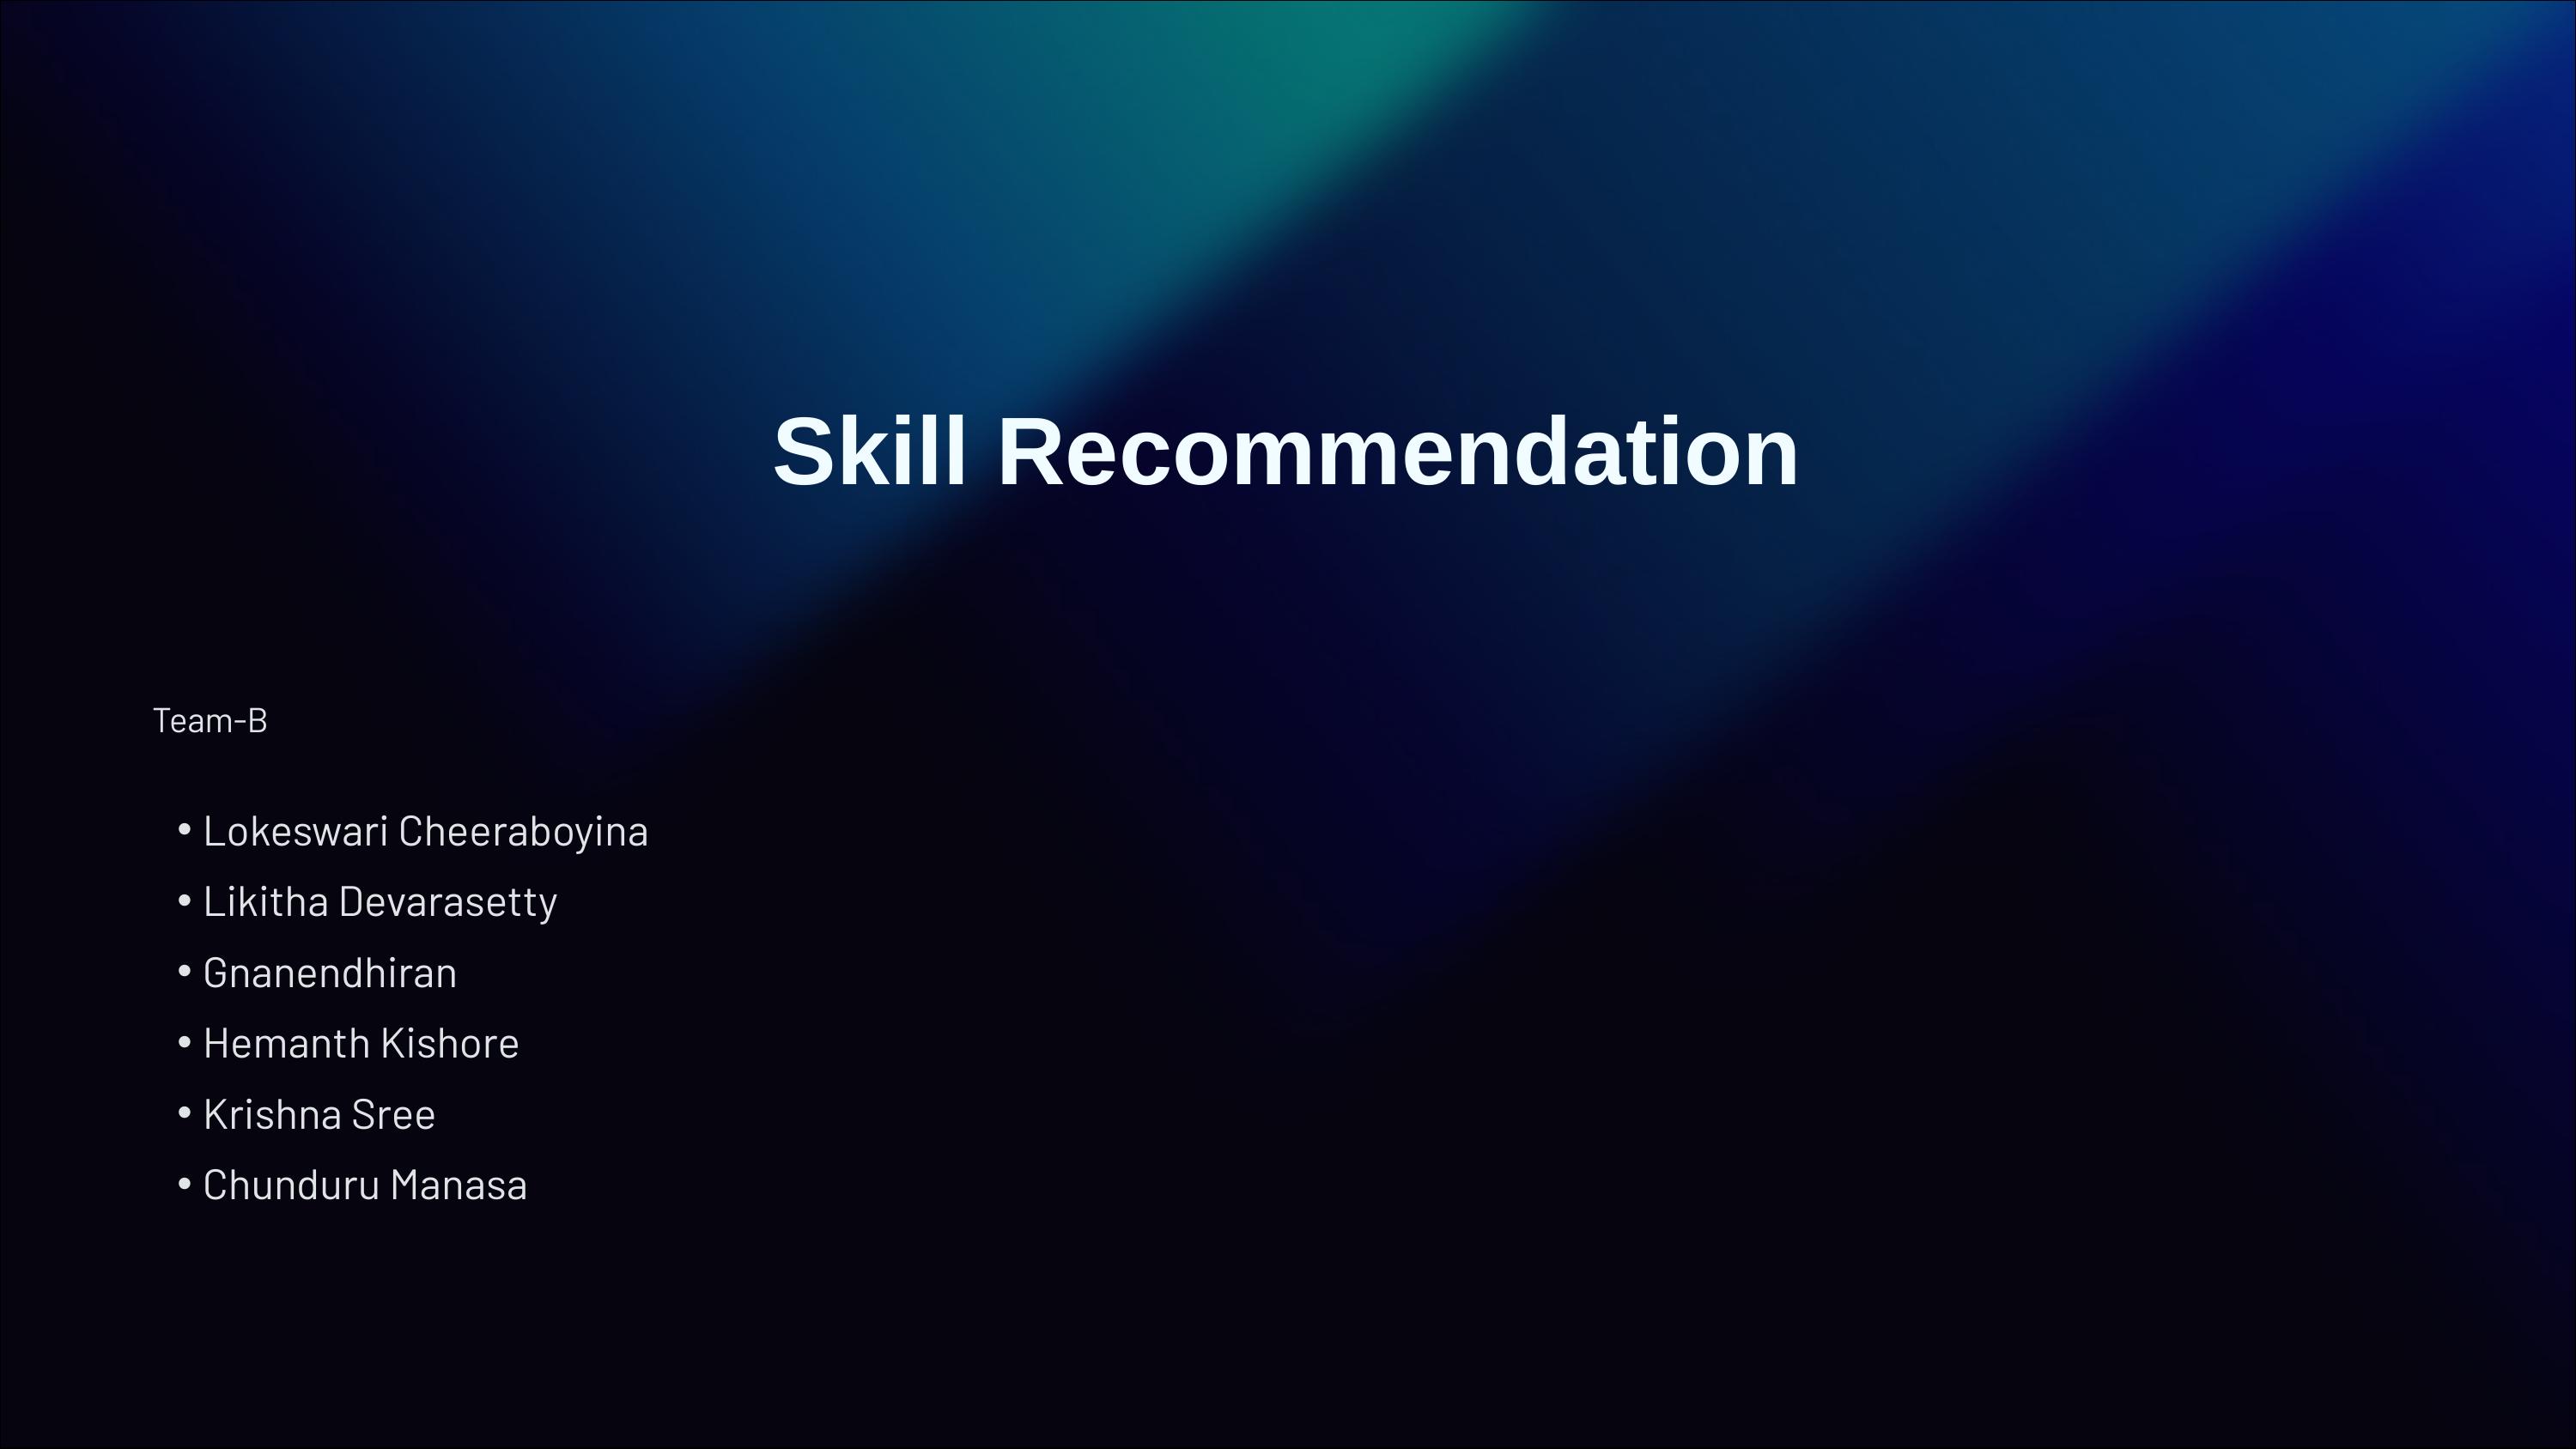

Skill Recommendation
Team-B
Lokeswari Cheeraboyina
Likitha Devarasetty
Gnanendhiran
Hemanth Kishore
Krishna Sree
Chunduru Manasa